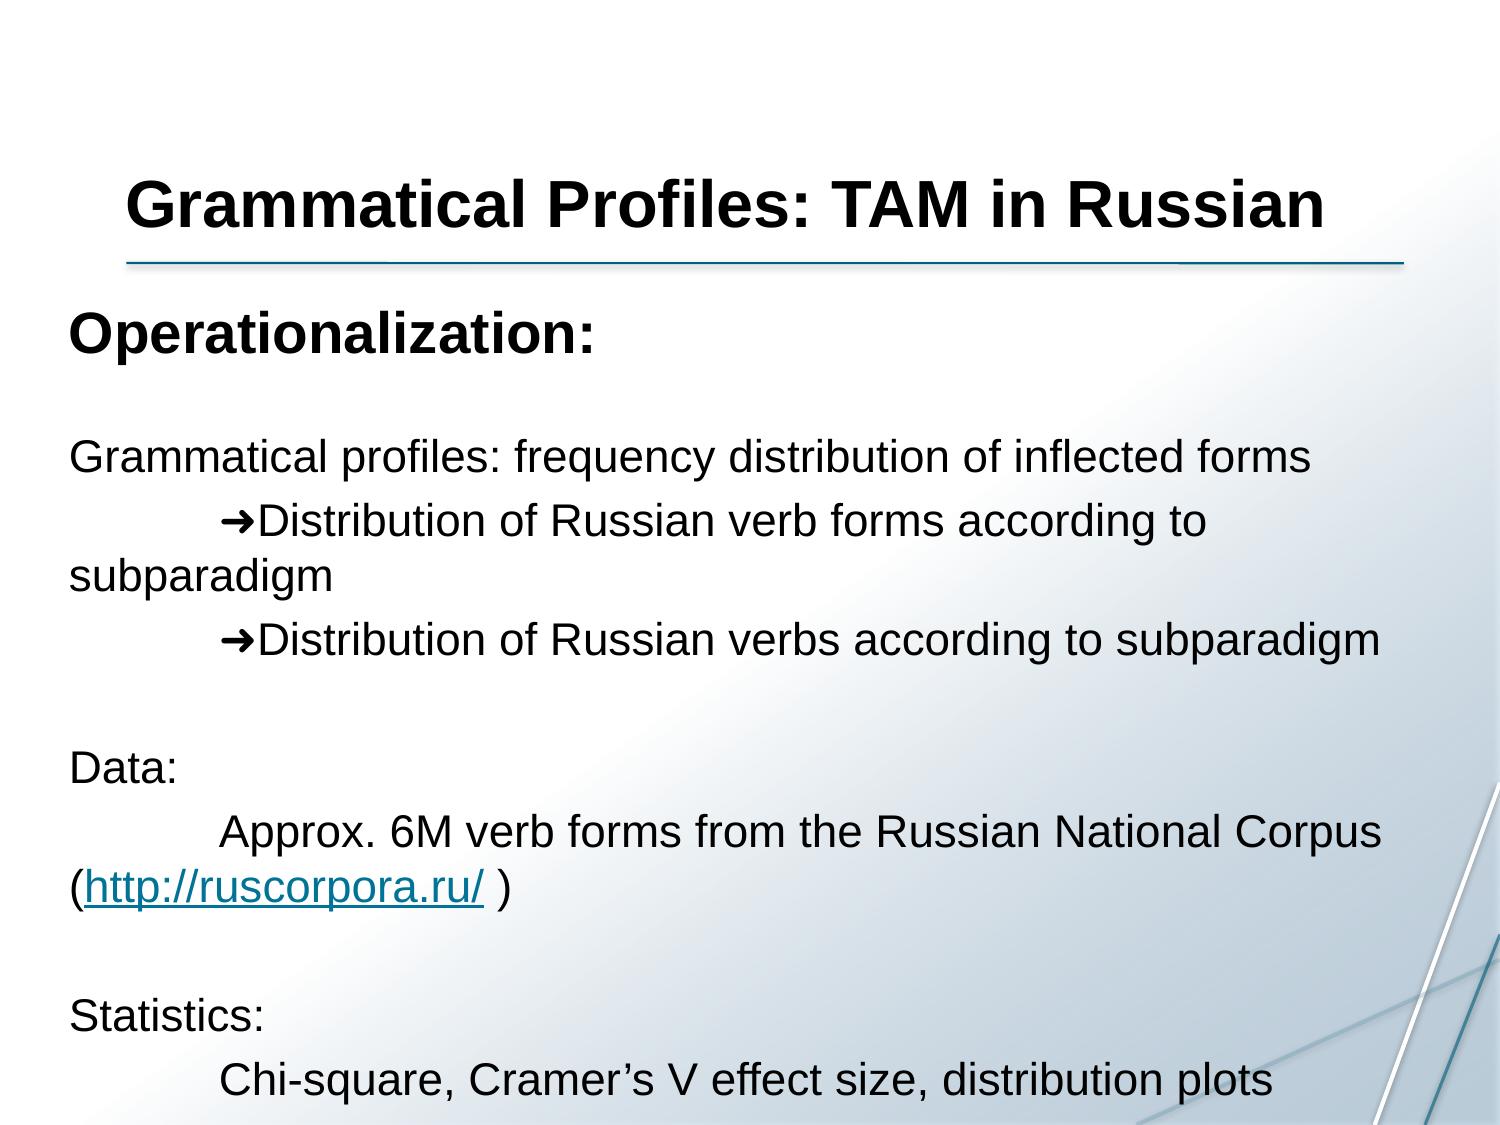

# Grammatical Profiles: TAM in Russian
Operationalization:

Grammatical profiles: frequency distribution of inflected forms
	➜Distribution of Russian verb forms according to subparadigm
	➜Distribution of Russian verbs according to subparadigm

Data:
	Approx. 6M verb forms from the Russian National Corpus (http://ruscorpora.ru/ )

Statistics:
	Chi-square, Cramer’s V effect size, distribution plots